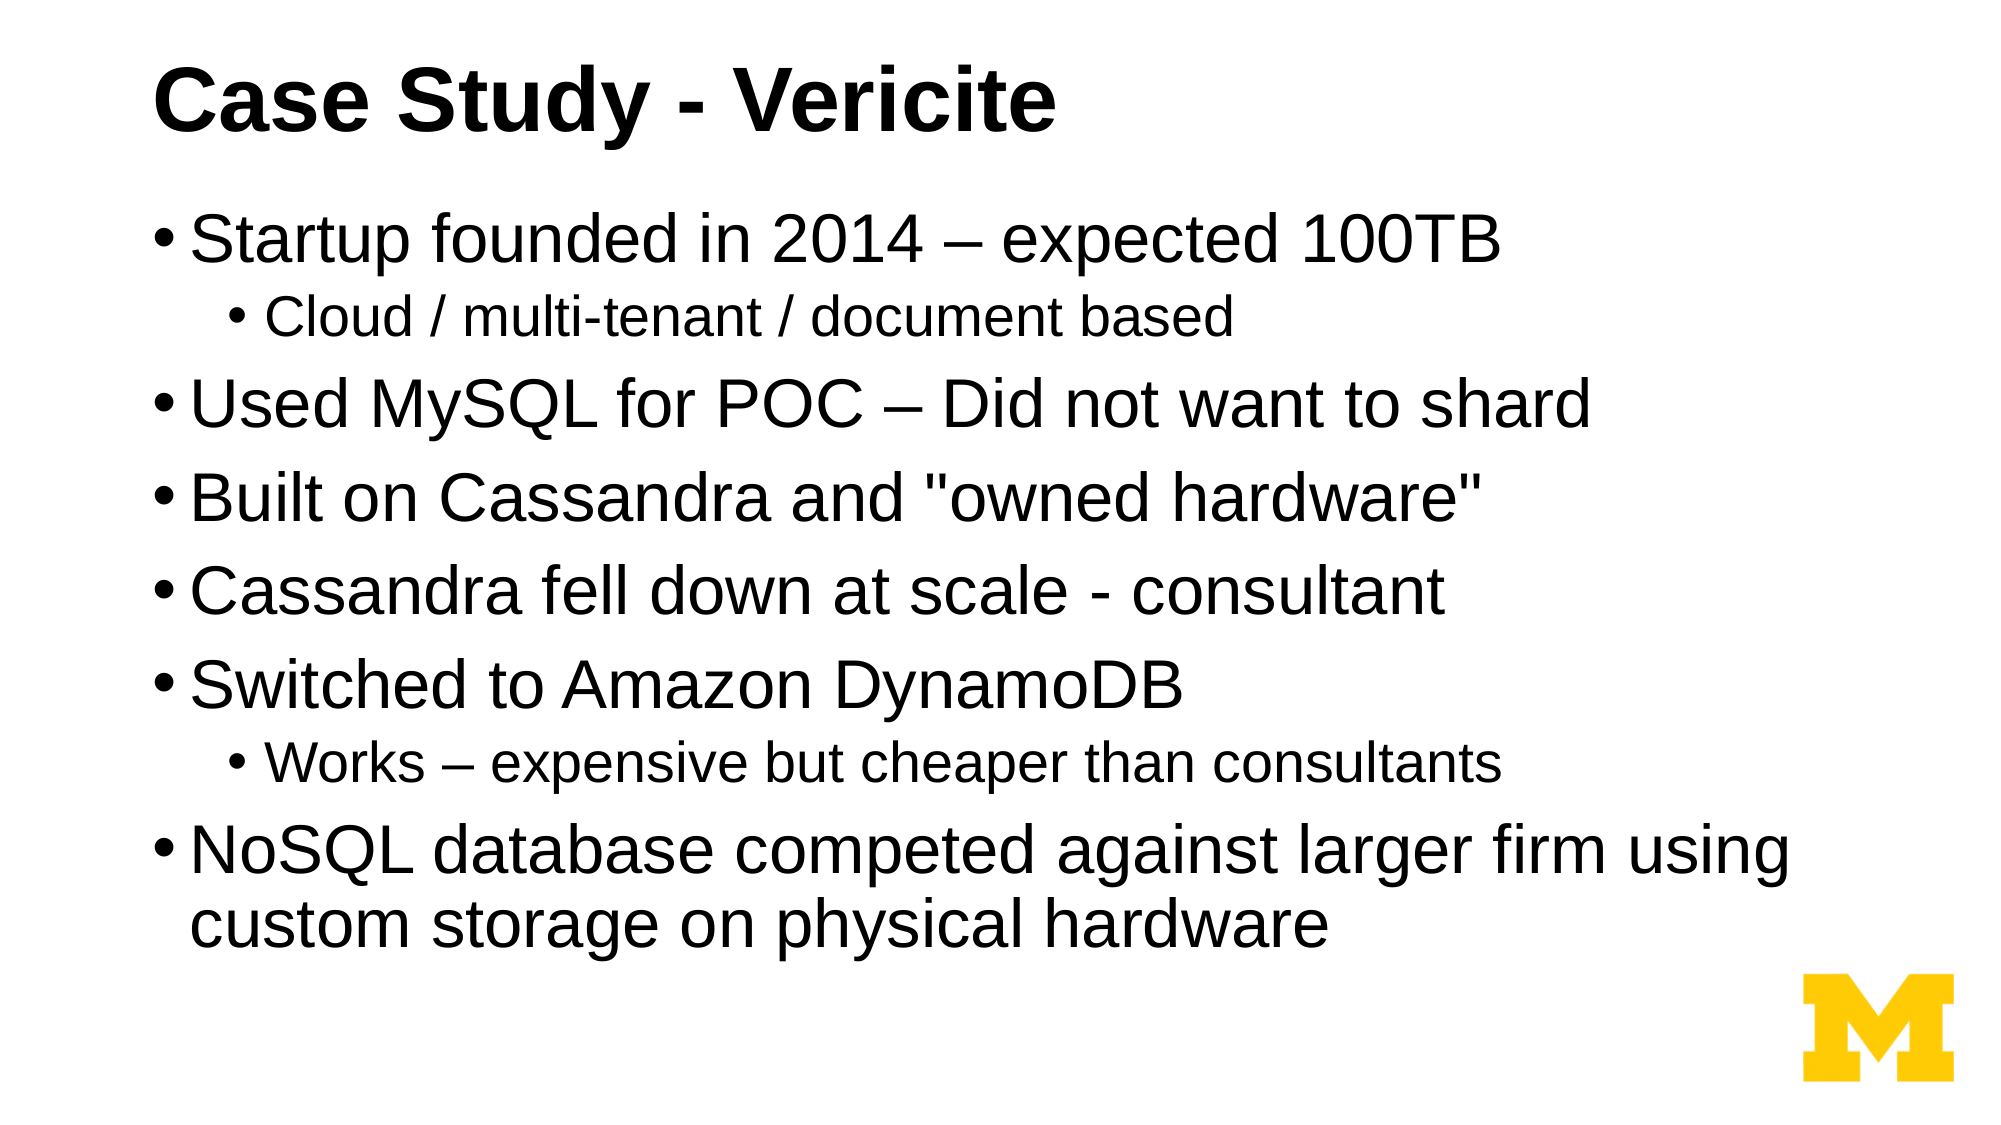

# Case Study - Vericite
Startup founded in 2014 – expected 100TB
Cloud / multi-tenant / document based
Used MySQL for POC – Did not want to shard
Built on Cassandra and "owned hardware"
Cassandra fell down at scale - consultant
Switched to Amazon DynamoDB
Works – expensive but cheaper than consultants
NoSQL database competed against larger firm using custom storage on physical hardware